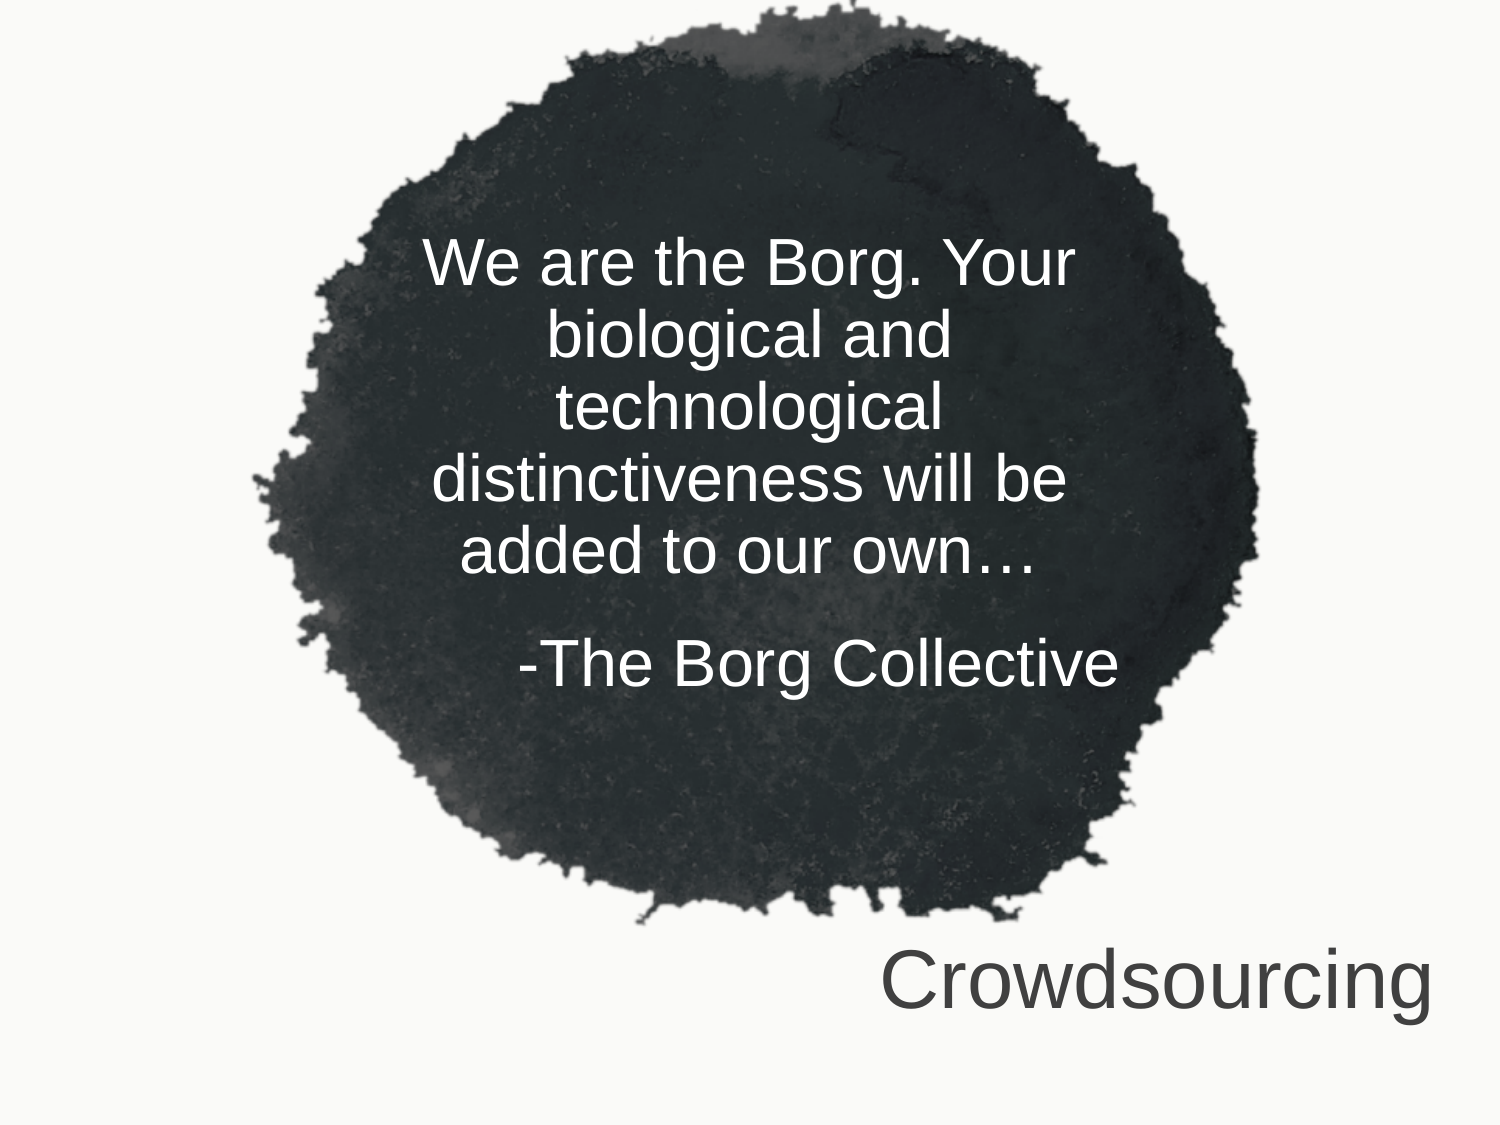

We are the Borg. Your biological and technological distinctiveness will be added to our own…
-The Borg Collective
# Crowdsourcing